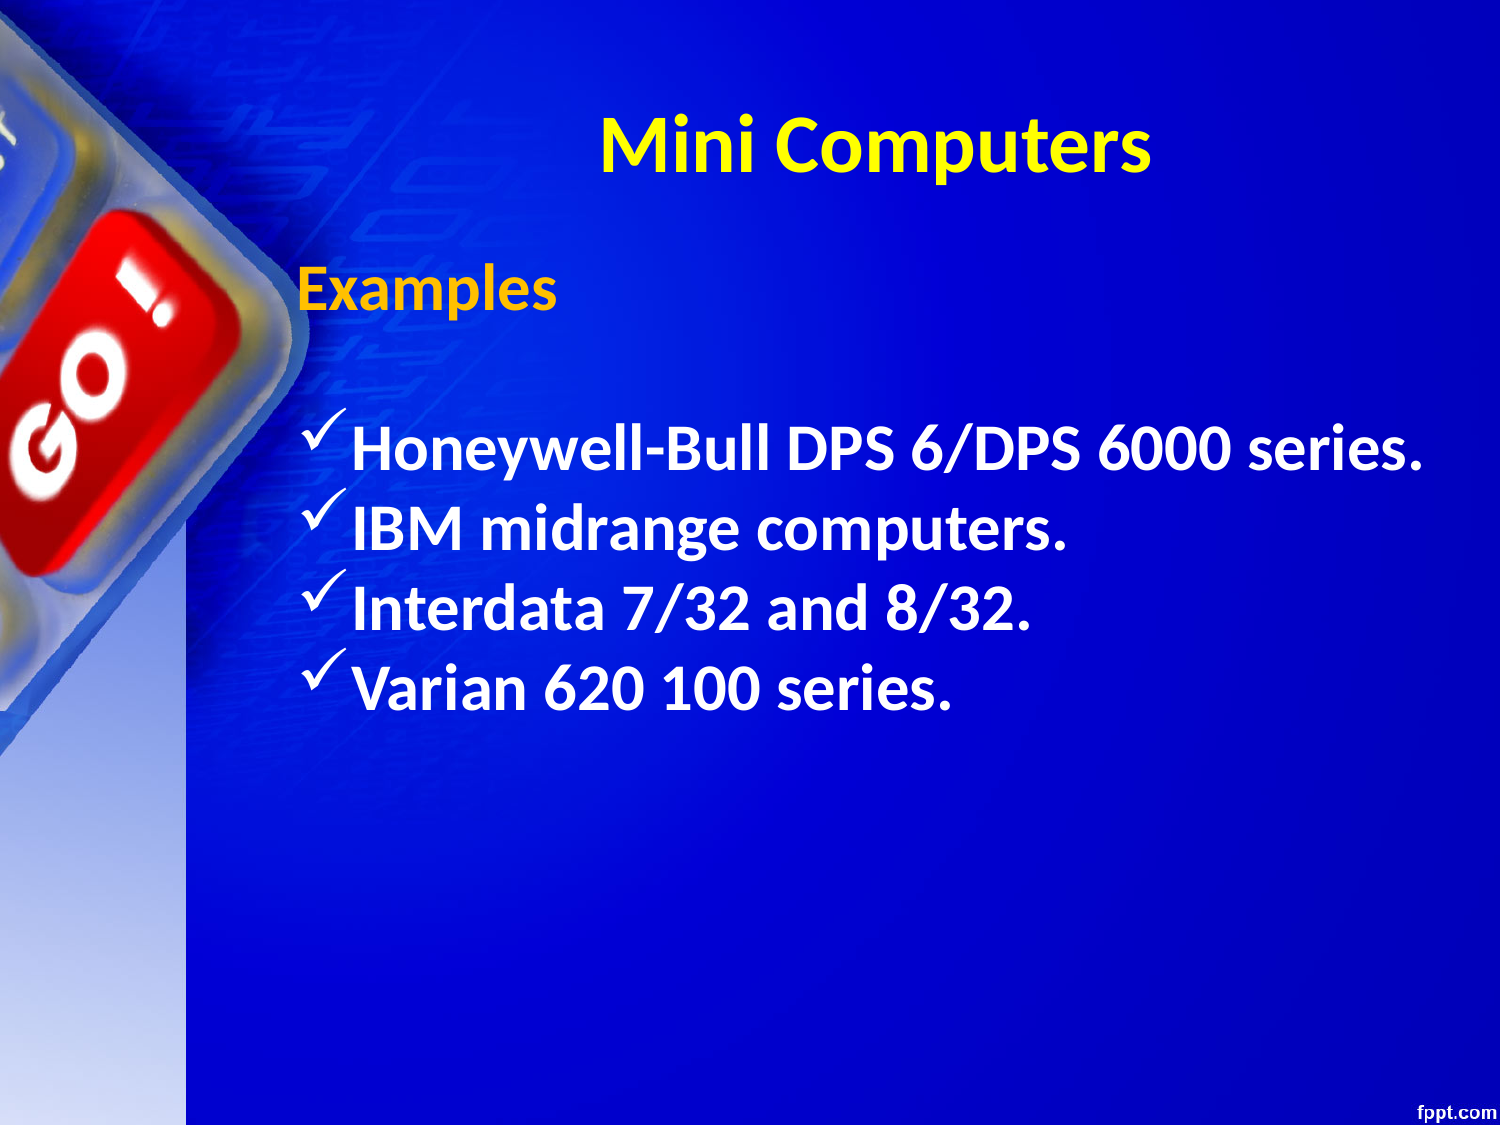

# Mini Computers
Examples

Honeywell-Bull DPS 6/DPS 6000 series.
IBM midrange computers.
Interdata 7/32 and 8/32.
Varian 620 100 series.